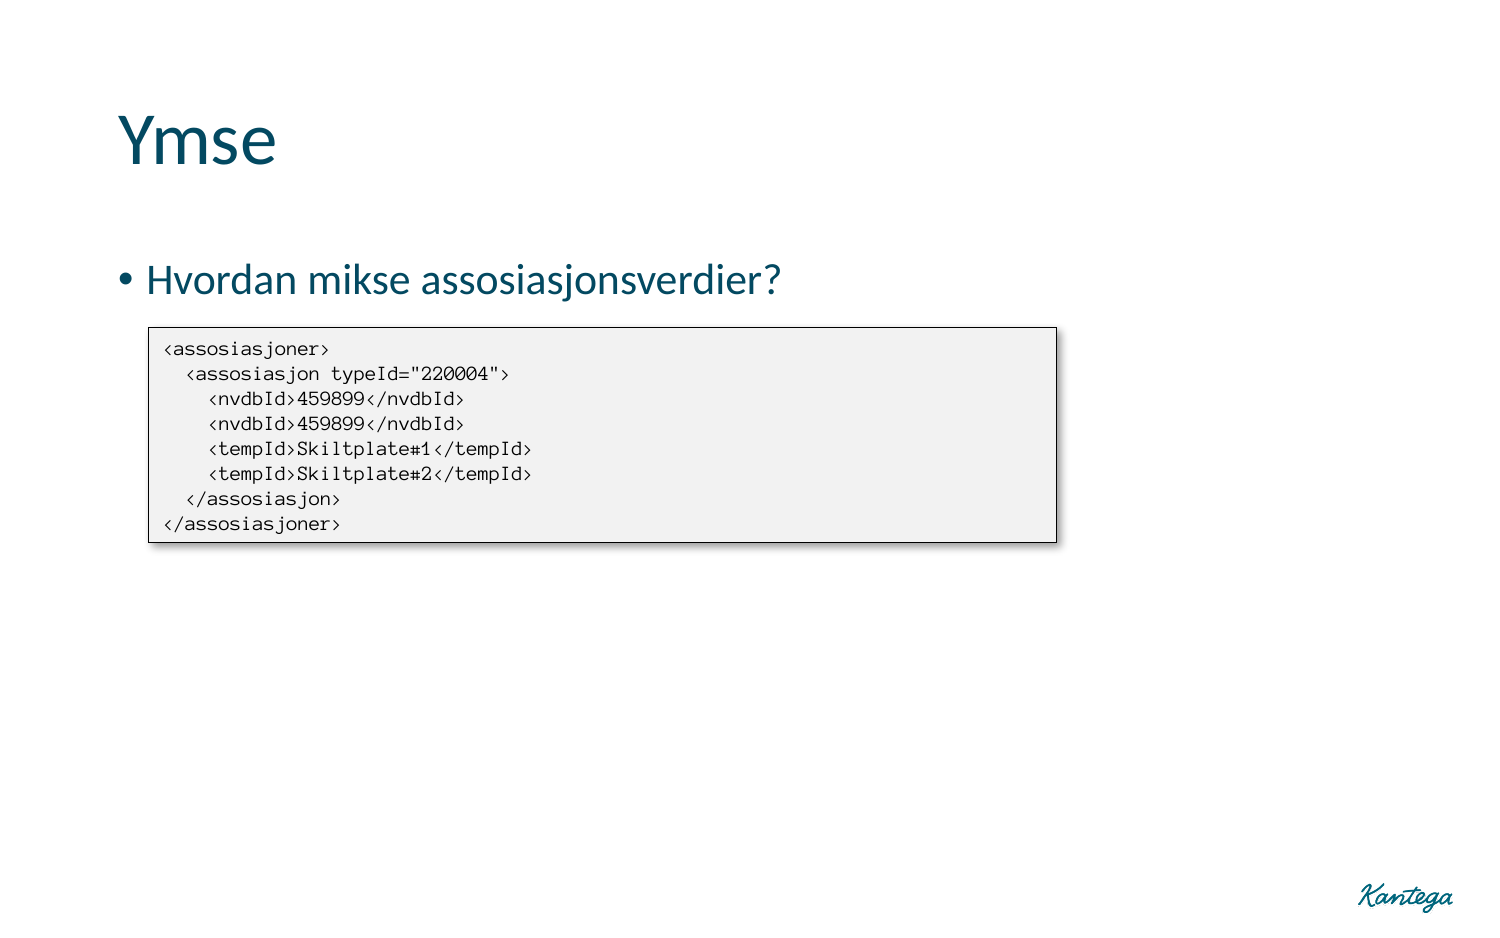

# Ymse
Hvordan mikse assosiasjonsverdier?

<assosiasjoner>
  <assosiasjon typeId="220004">
    <nvdbId>459899</nvdbId>
    <nvdbId>459899</nvdbId>
    <tempId>Skiltplate#1</tempId>
    <tempId>Skiltplate#2</tempId>
  </assosiasjon>
</assosiasjoner>